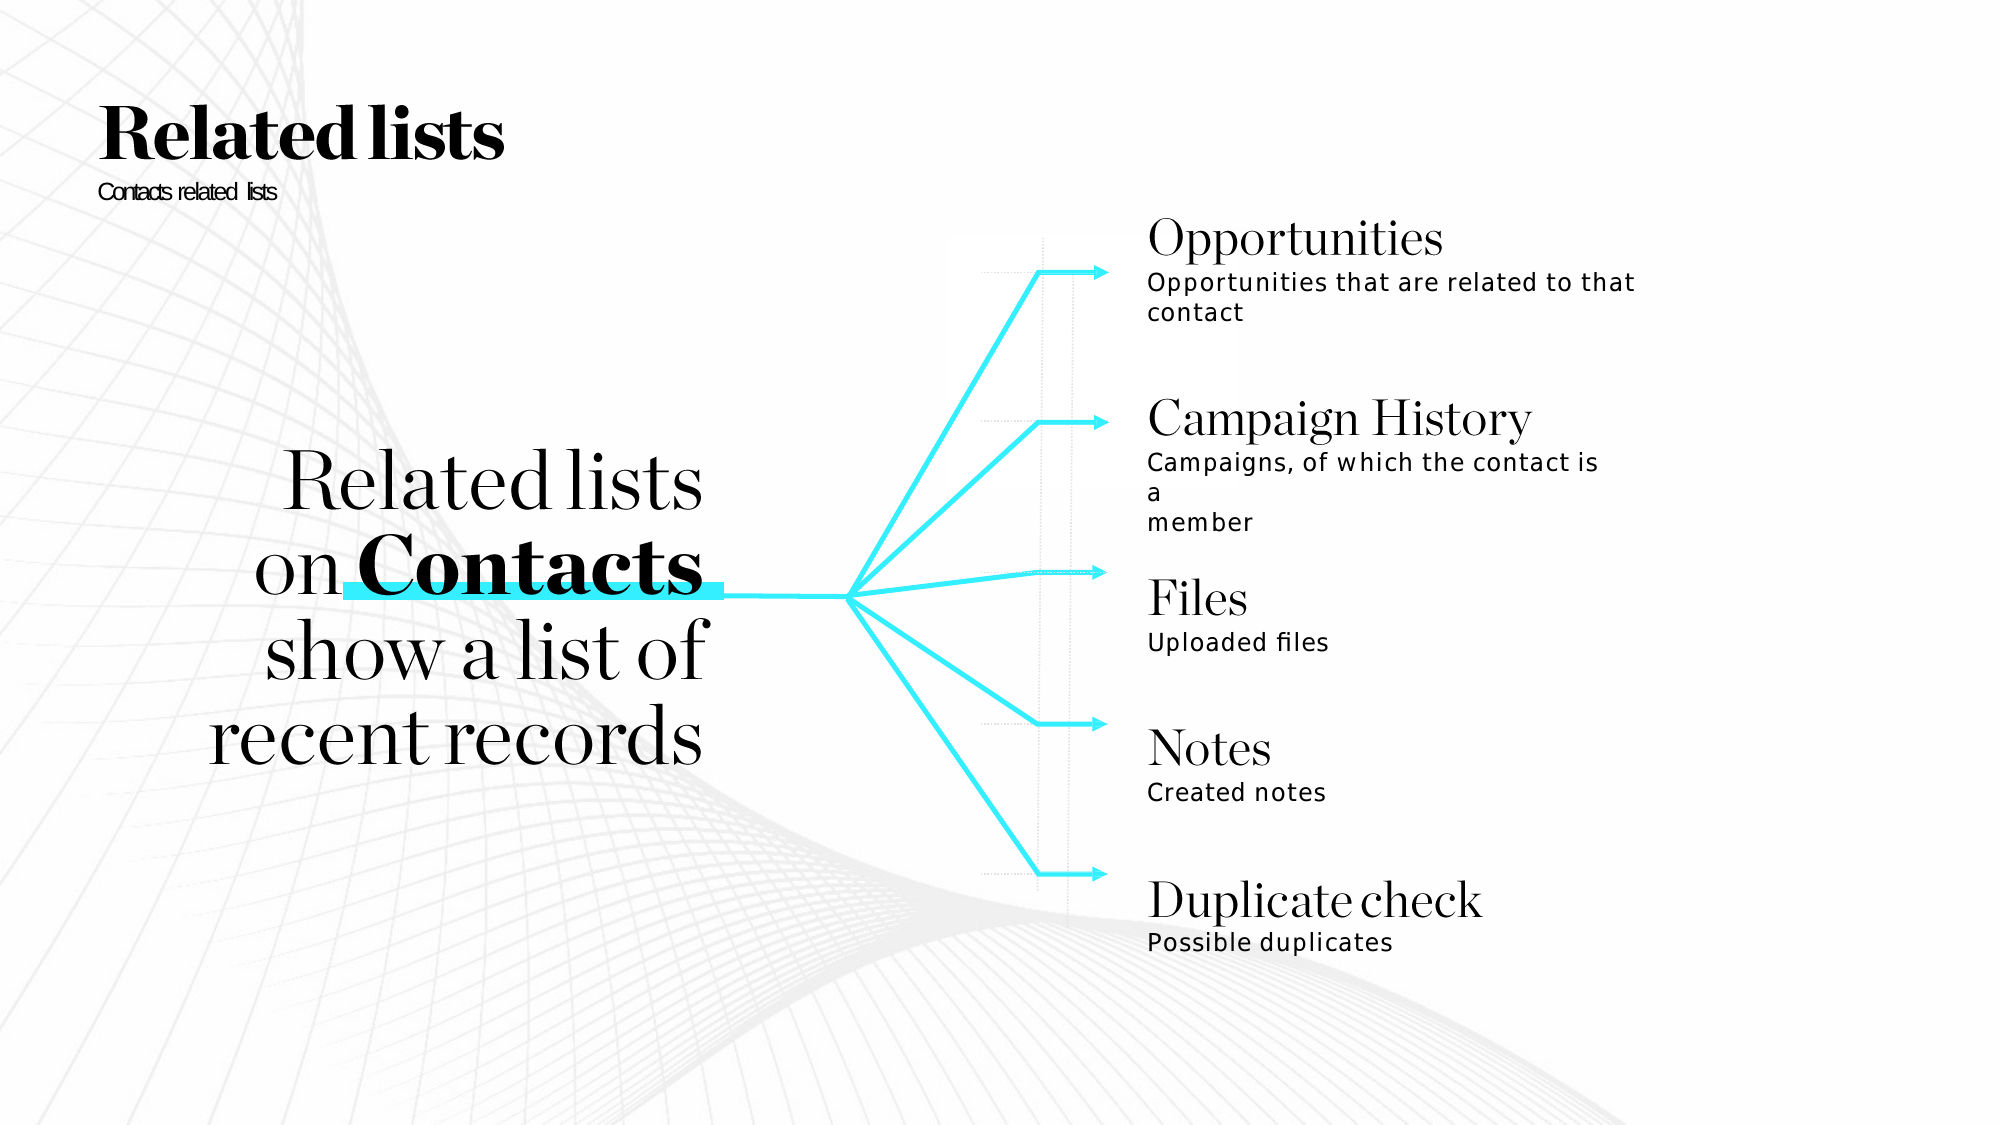

Contacts related lists

Opportunities that are related to that
contact

Campaigns, of which the contact is a
member

Uploaded files

Created notes

Possible duplicates